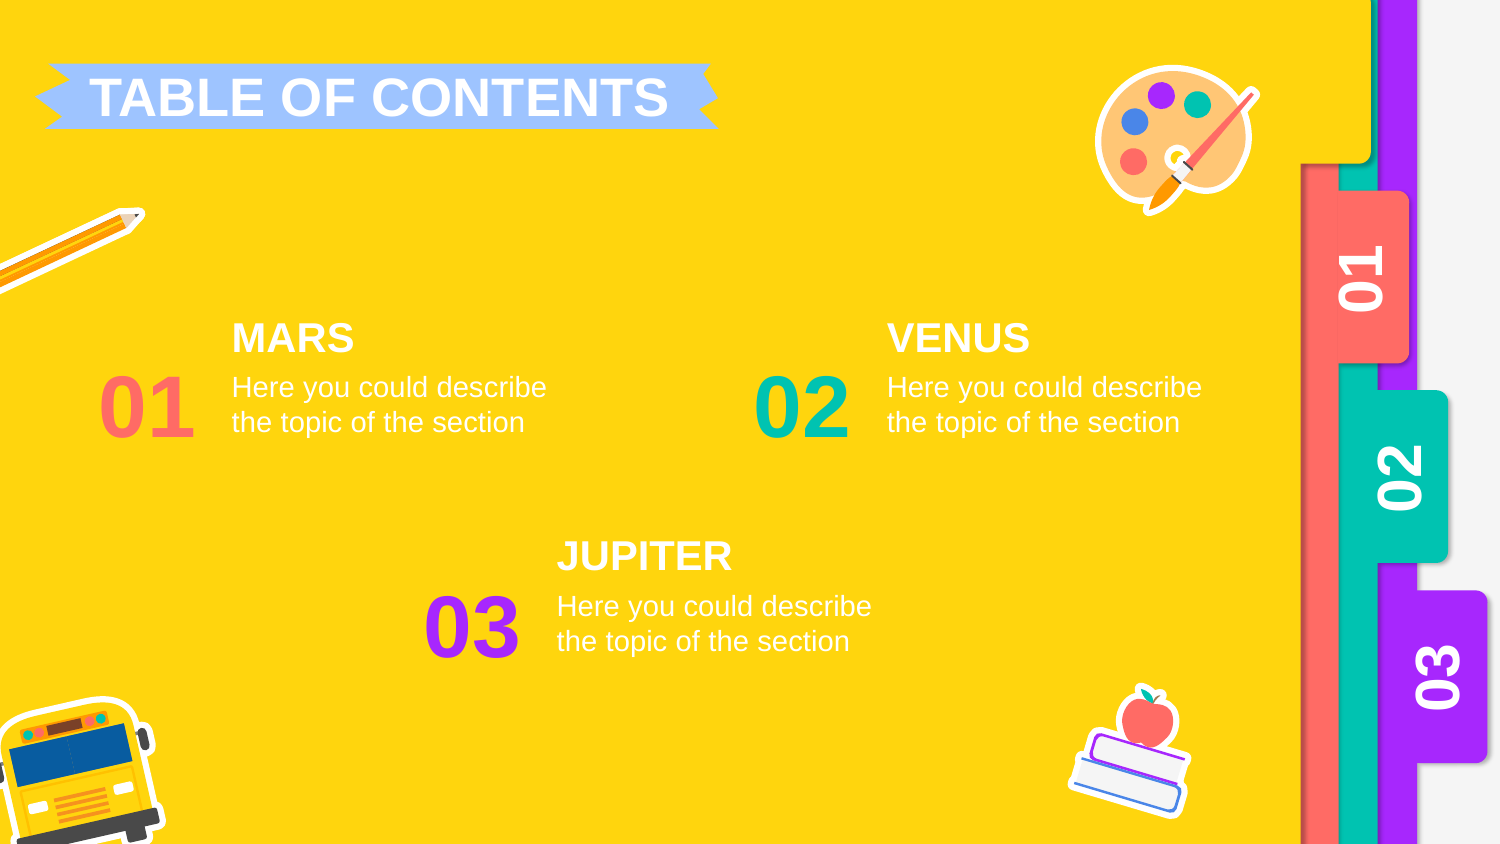

TABLE OF CONTENTS

01
01
02
# MARS
VENUS
Here you could describe the topic of the section
Here you could describe the topic of the section
02
03
JUPITER
Here you could describe the topic of the section
03